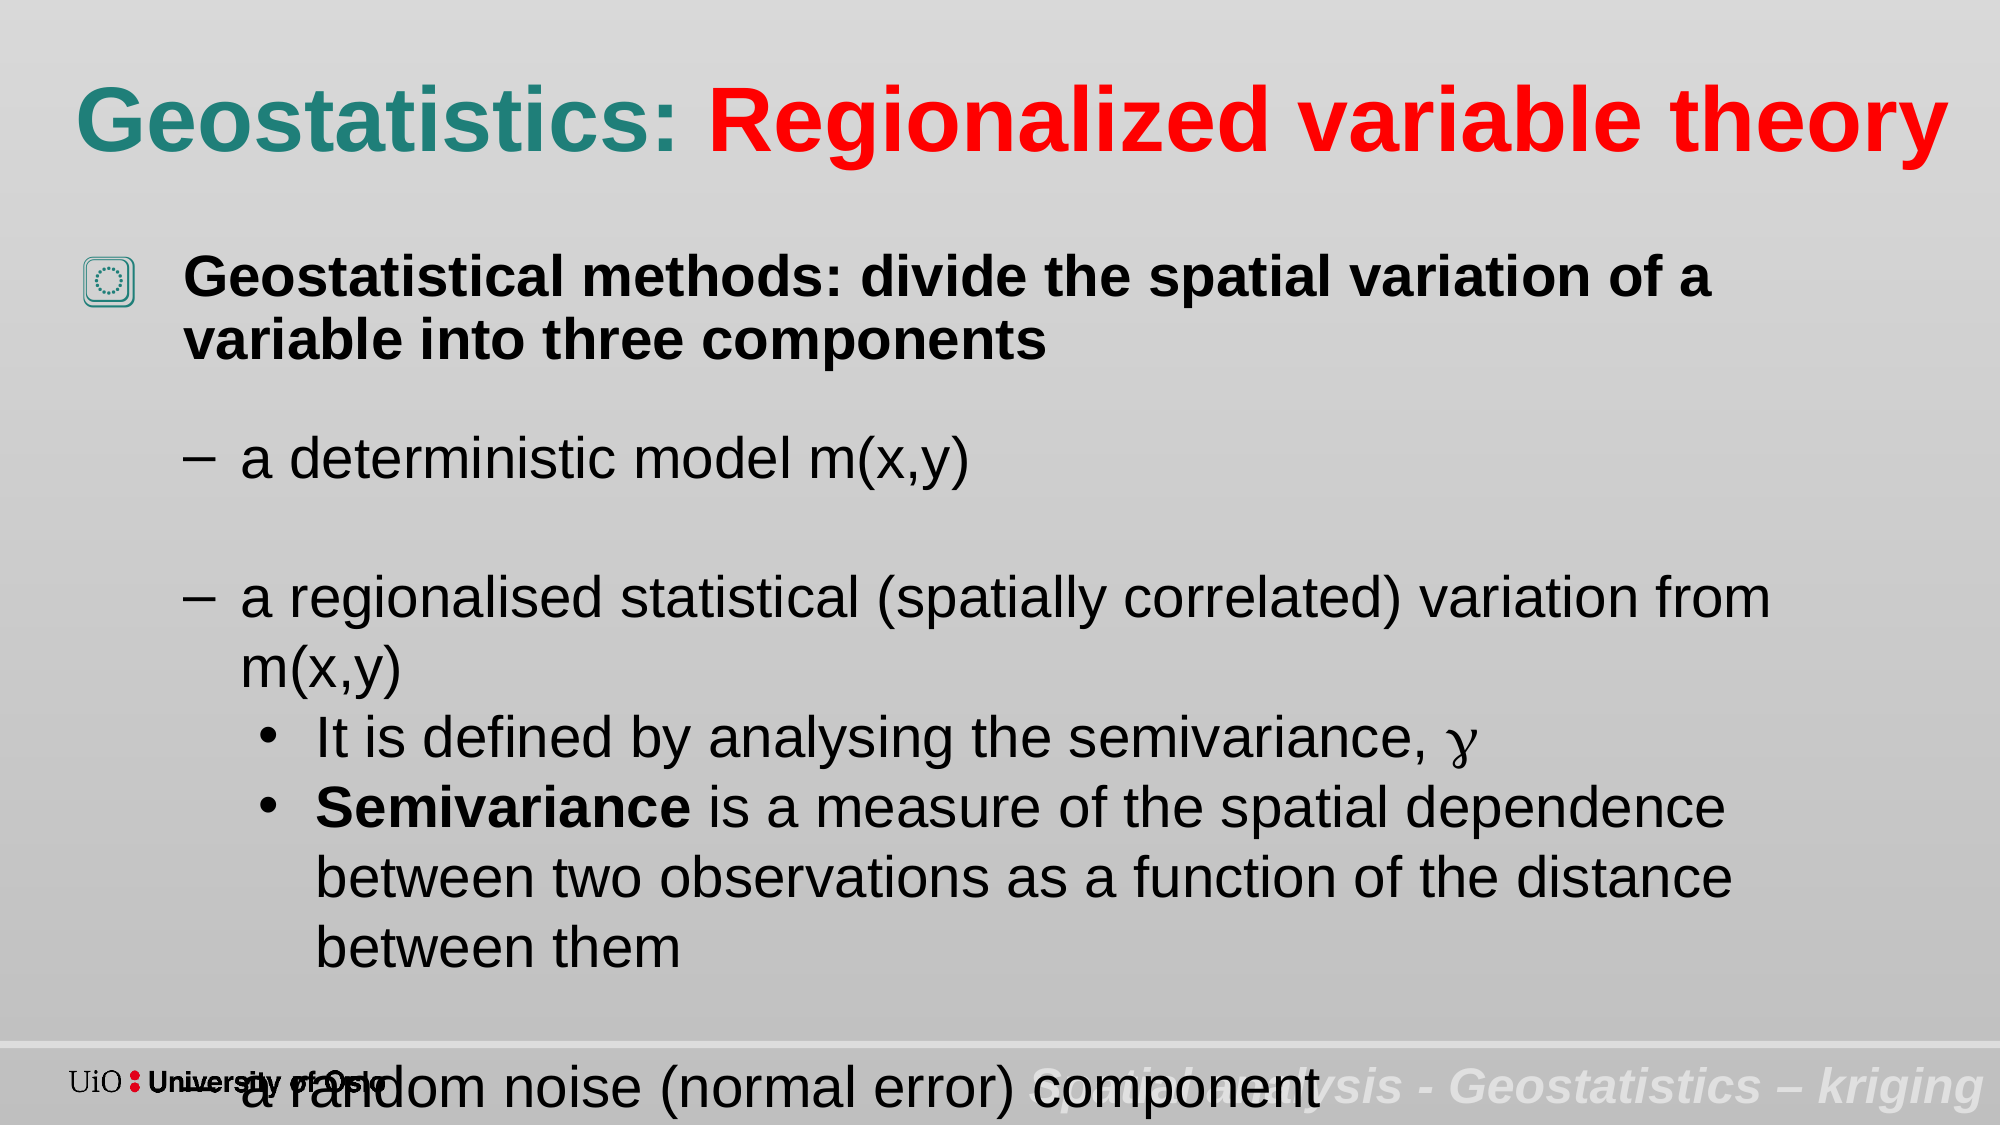

Geostatistics: Regionalized variable theory
Geostatistical methods: divide the spatial variation of a variable into three components

a deterministic model m(x,y)

a regionalised statistical (spatially correlated) variation from m(x,y)
It is defined by analysing the semivariance, γ
Semivariance is a measure of the spatial dependence between two observations as a function of the distance between them

a random noise (normal error) component